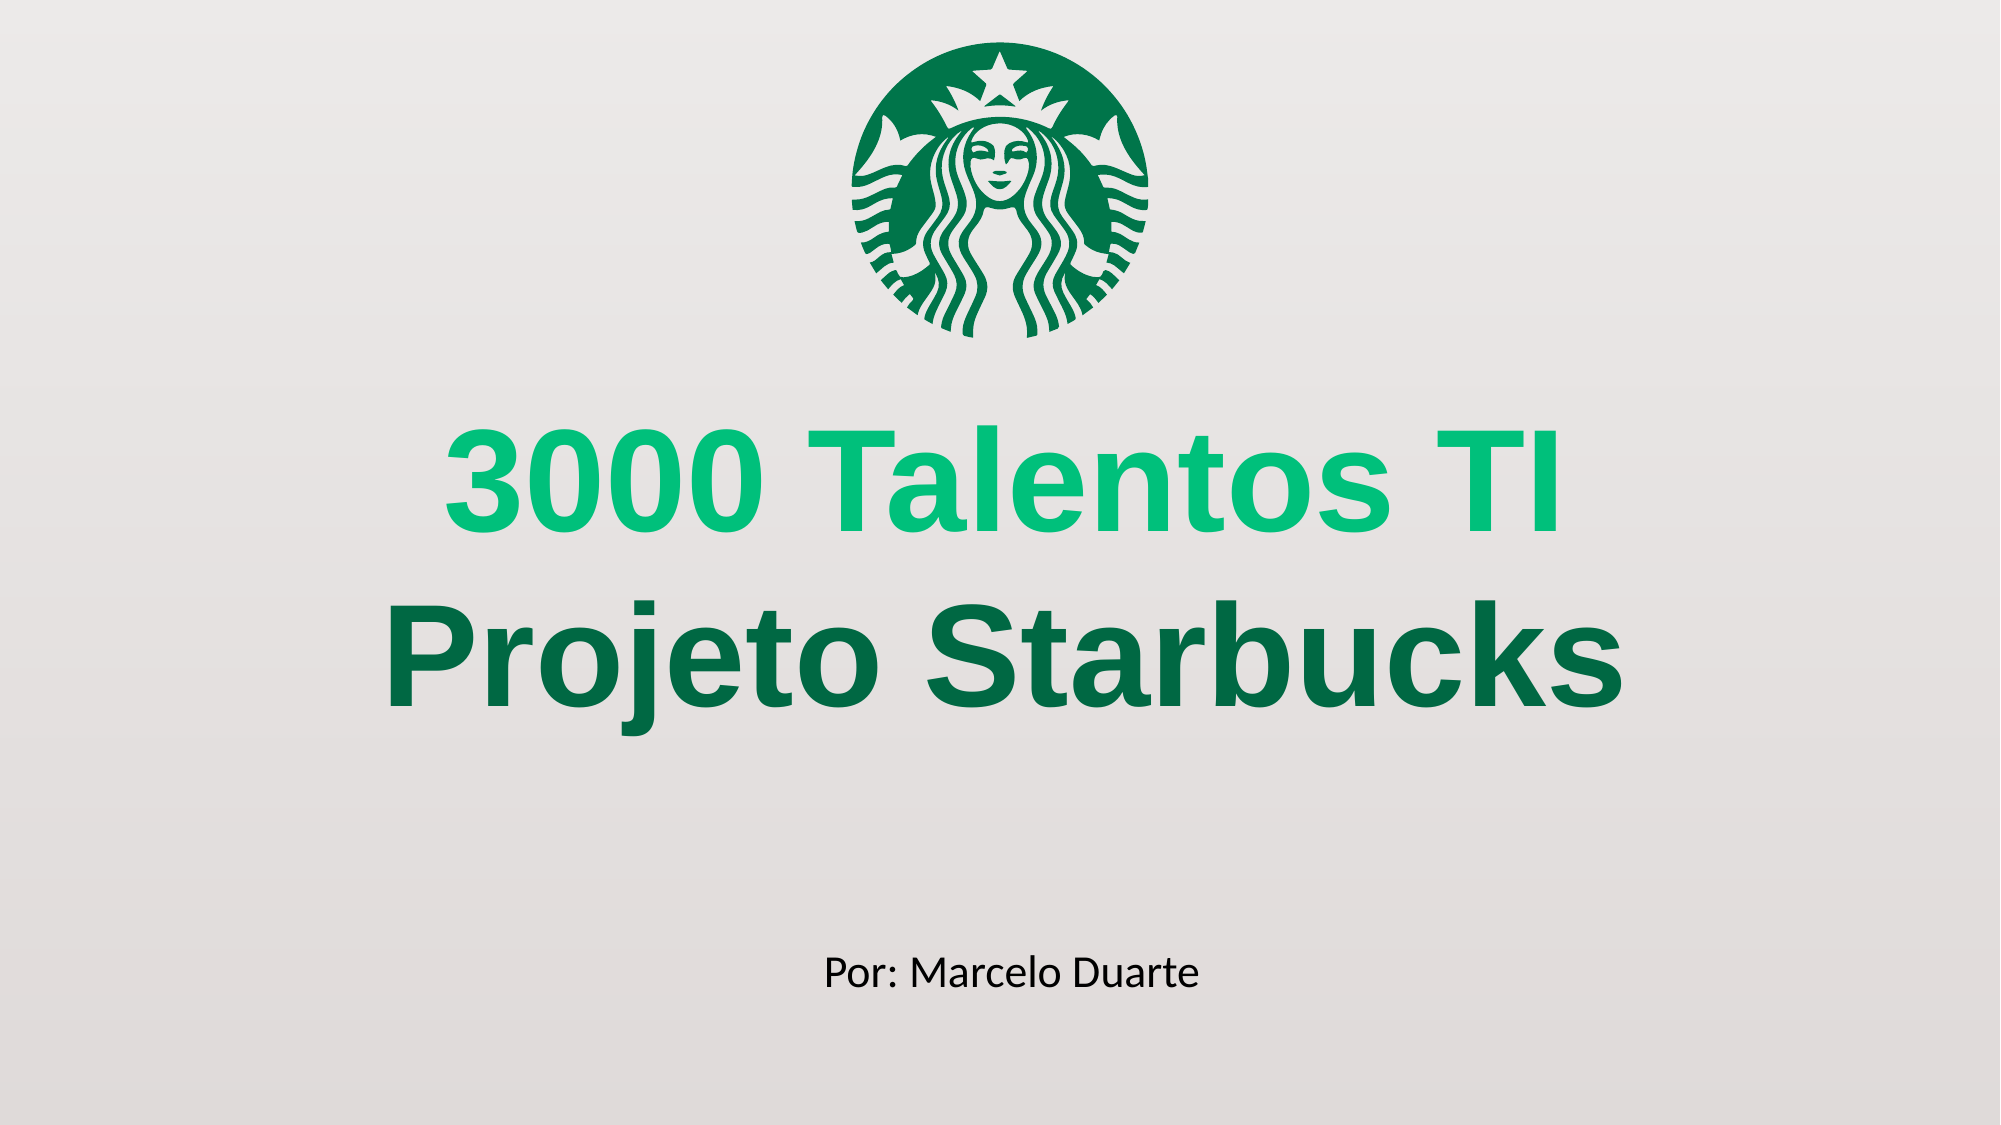

3000 Talentos TI Projeto Starbucks
Por: Marcelo Duarte